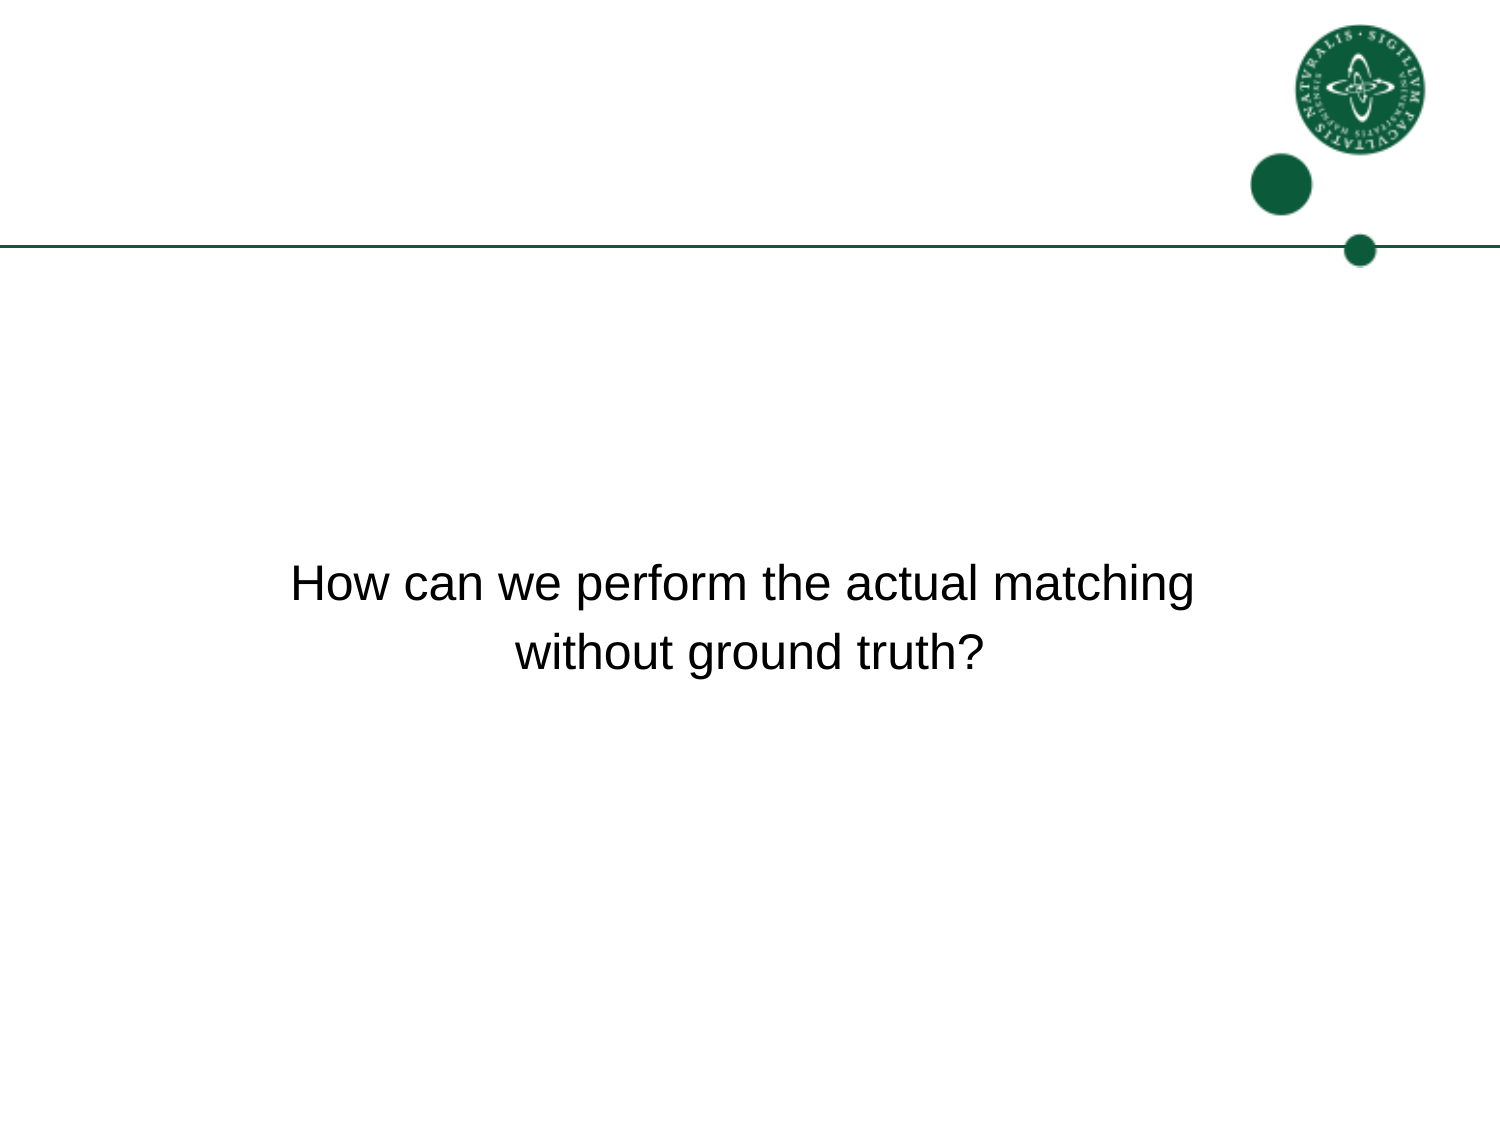

#

How can we perform the actual matching
without ground truth?